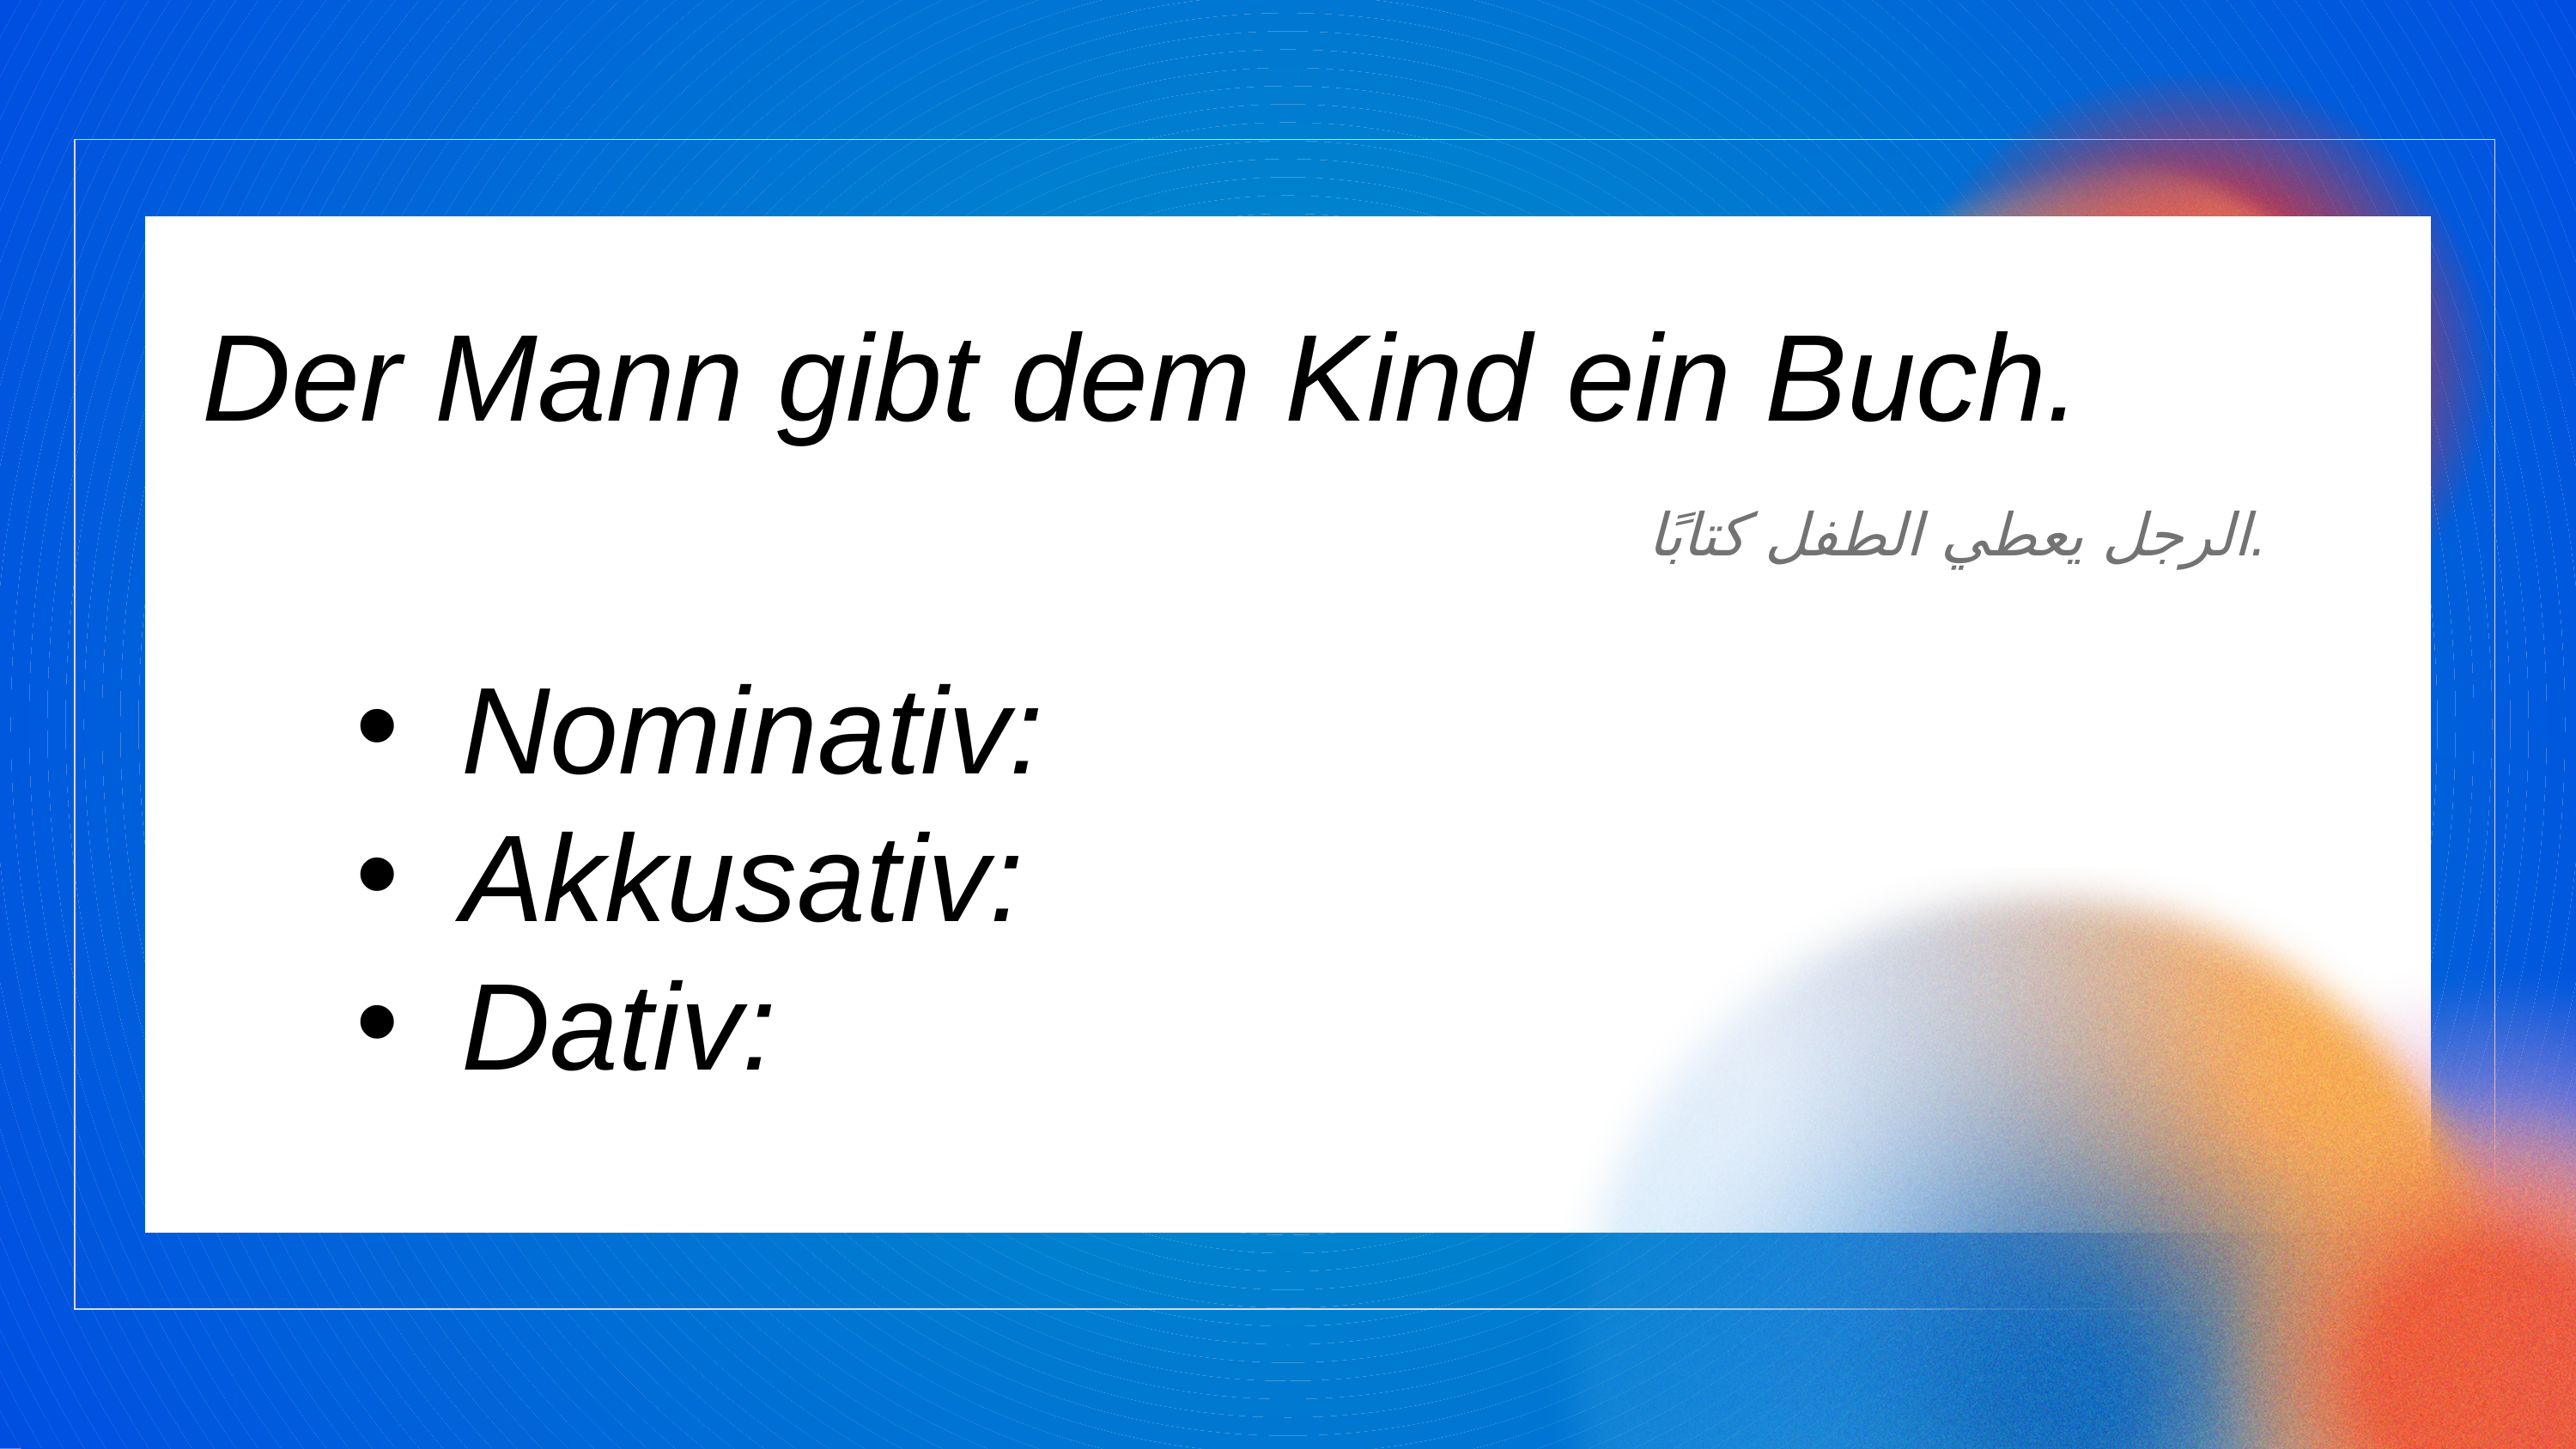

Der Mann gibt dem Kind ein Buch.
الرجل يعطي الطفل كتابًا.
Nominativ:
Akkusativ:
Dativ: